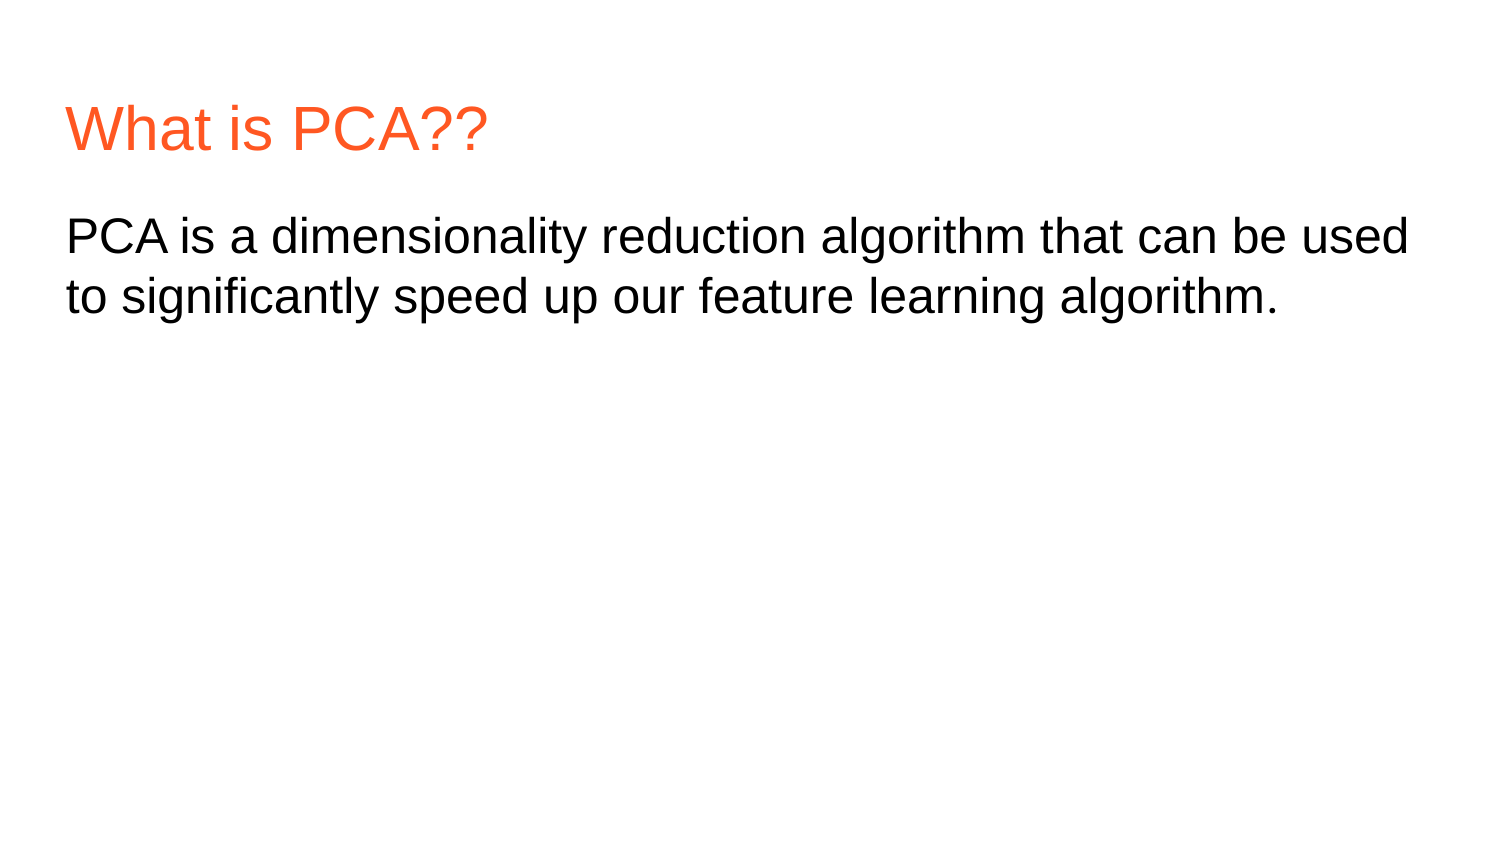

What is PCA??
PCA is a dimensionality reduction algorithm that can be used to significantly speed up our feature learning algorithm.